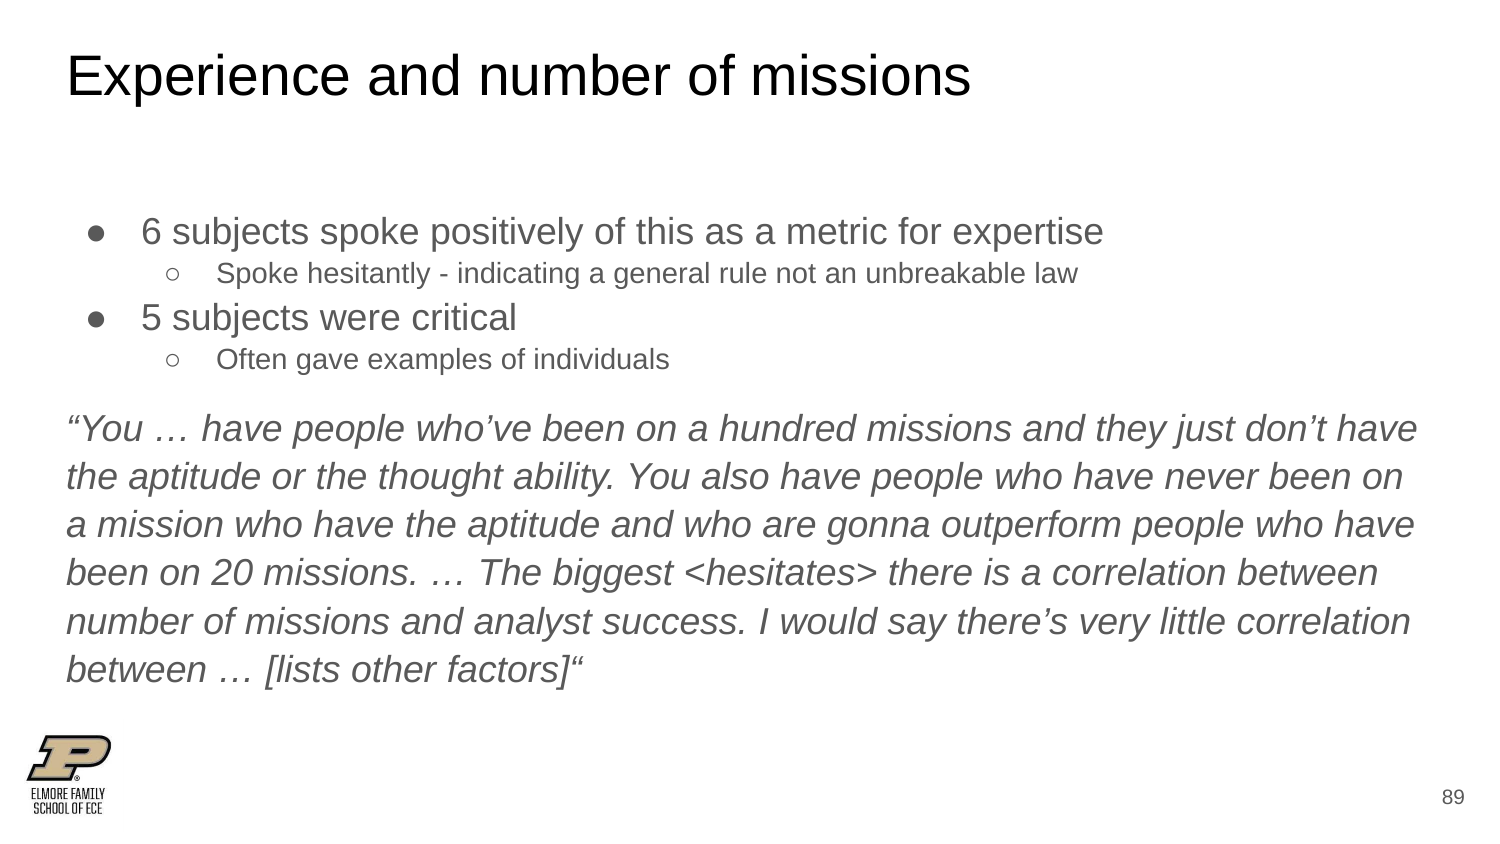

# Experience and number of missions

6 subjects spoke positively of this as a metric for expertise
Spoke hesitantly - indicating a general rule not an unbreakable law
5 subjects were critical
Often gave examples of individuals
“You … have people who’ve been on a hundred missions and they just don’t have the aptitude or the thought ability. You also have people who have never been on a mission who have the aptitude and who are gonna outperform people who have been on 20 missions. … The biggest <hesitates> there is a correlation between number of missions and analyst success. I would say there’s very little correlation between … [lists other factors]“
89